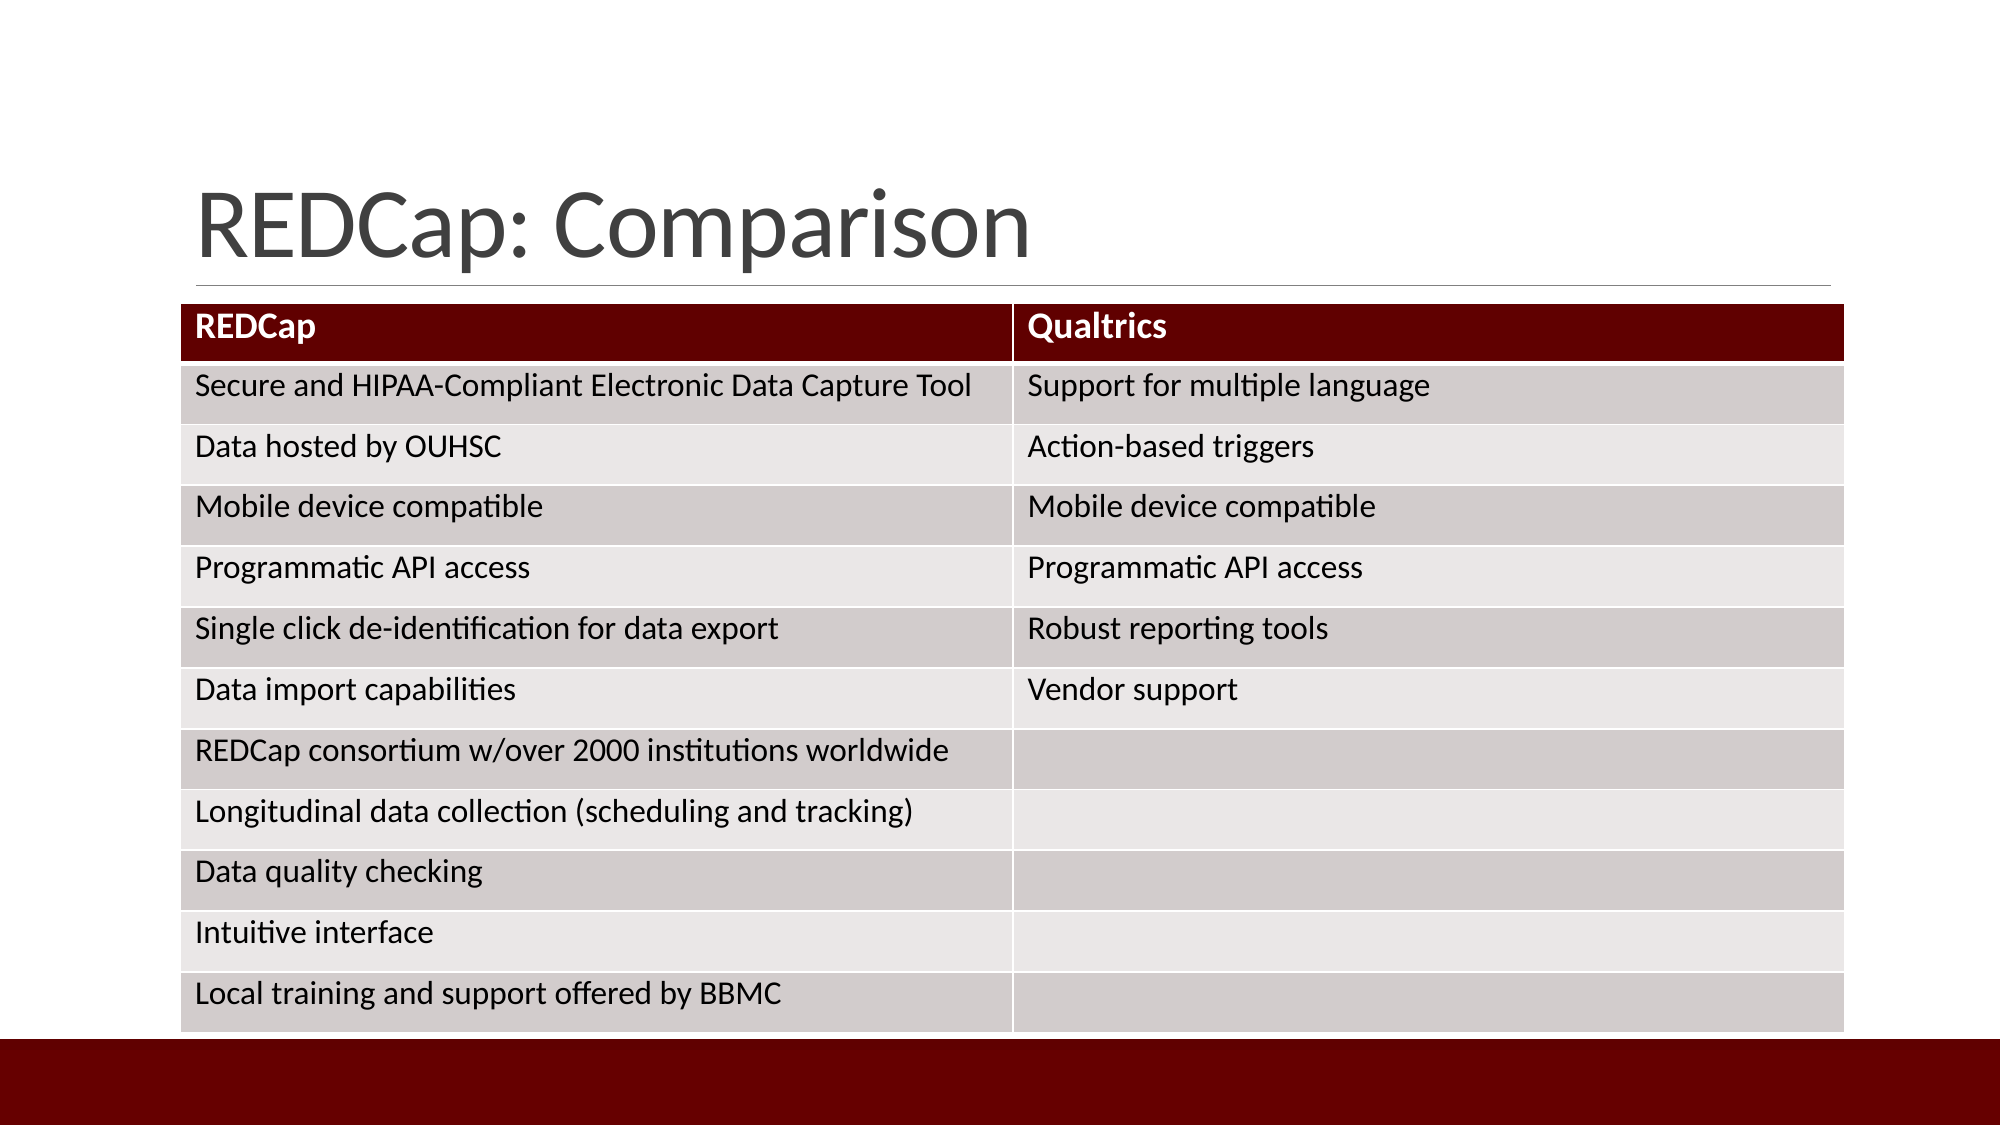

# REDCap: Comparison
| REDCap | Qualtrics |
| --- | --- |
| Secure and HIPAA-Compliant Electronic Data Capture Tool | Support for multiple language |
| Data hosted by OUHSC | Action-based triggers |
| Mobile device compatible | Mobile device compatible |
| Programmatic API access | Programmatic API access |
| Single click de-identification for data export | Robust reporting tools |
| Data import capabilities | Vendor support |
| REDCap consortium w/over 2000 institutions worldwide |  |
| Longitudinal data collection (scheduling and tracking) |  |
| Data quality checking |  |
| Intuitive interface |  |
| Local training and support offered by BBMC |  |